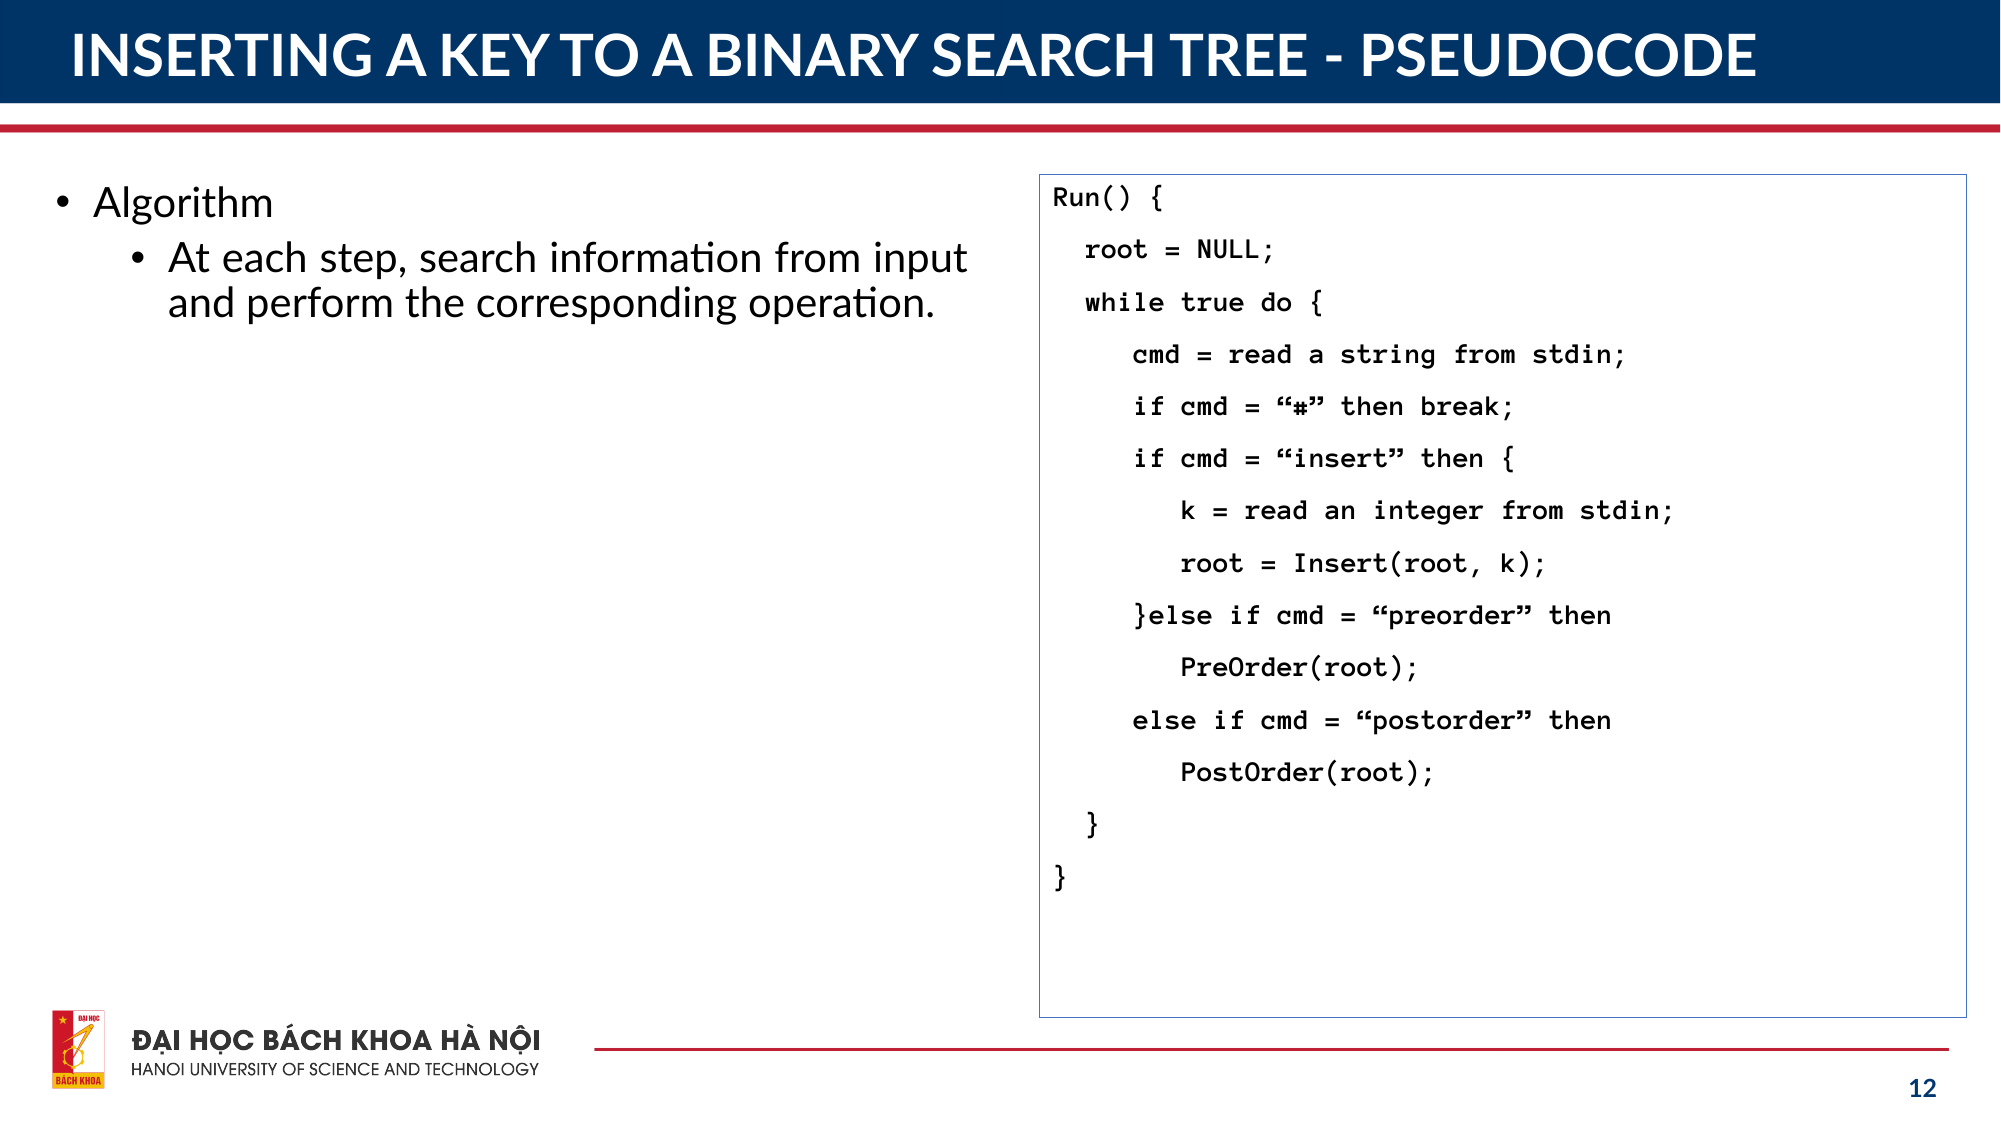

# INSERTING A KEY TO A BINARY SEARCH TREE - PSEUDOCODE
Algorithm
At each step, search information from input and perform the corresponding operation.
Run() {
  root = NULL;
  while true do {
     cmd = read a string from stdin;
     if cmd = “#” then break;
     if cmd = “insert” then {
        k = read an integer from stdin;
        root = Insert(root, k);
     }else if cmd = “preorder” then
        PreOrder(root);
     else if cmd = “postorder” then
        PostOrder(root);
  }
}
12